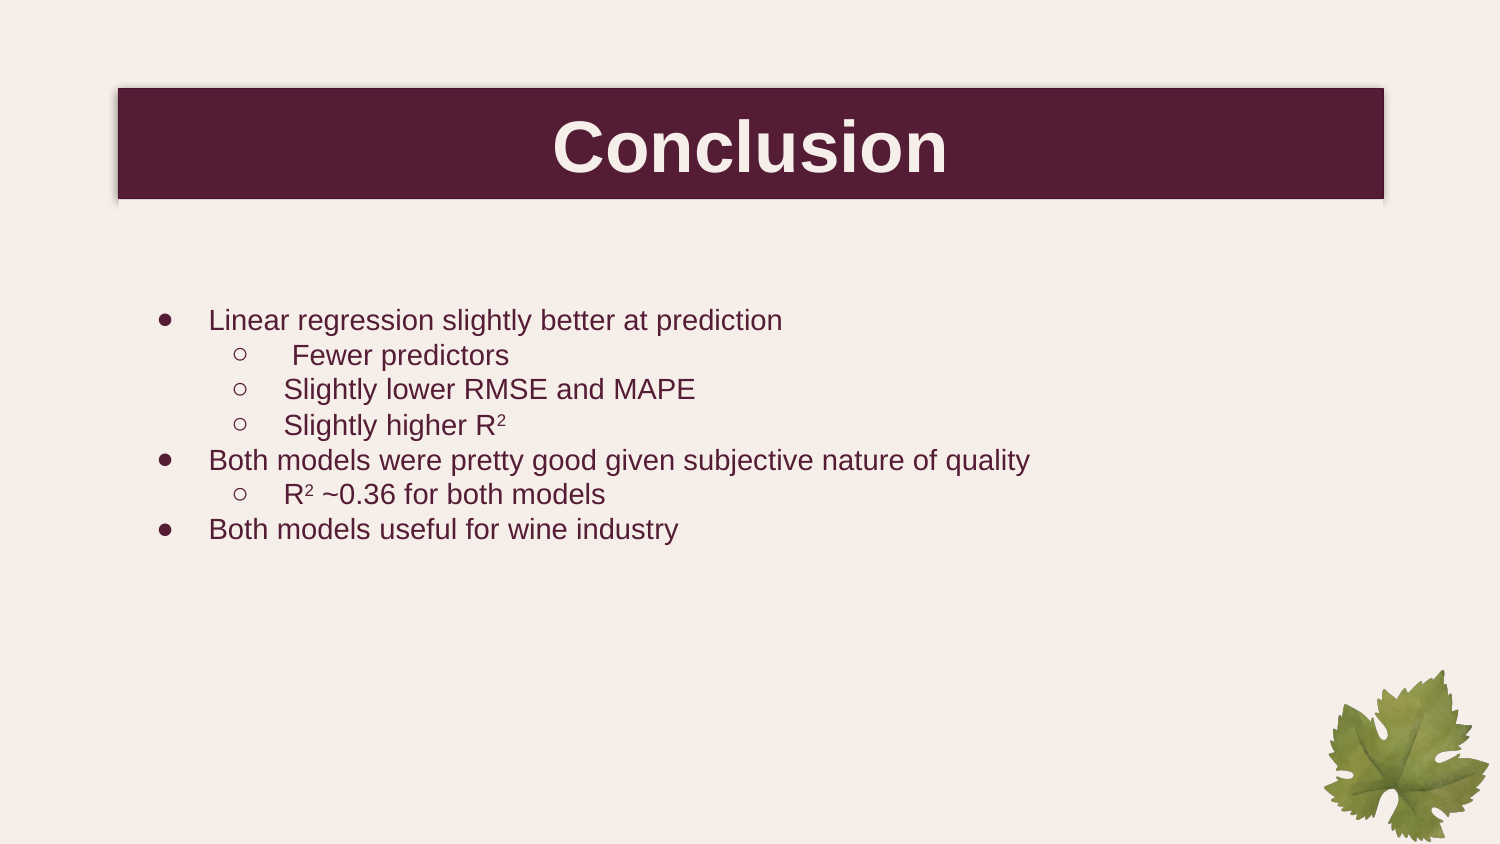

# Conclusion
Linear regression slightly better at prediction
 Fewer predictors
Slightly lower RMSE and MAPE
Slightly higher R2
Both models were pretty good given subjective nature of quality
R2 ~0.36 for both models
Both models useful for wine industry